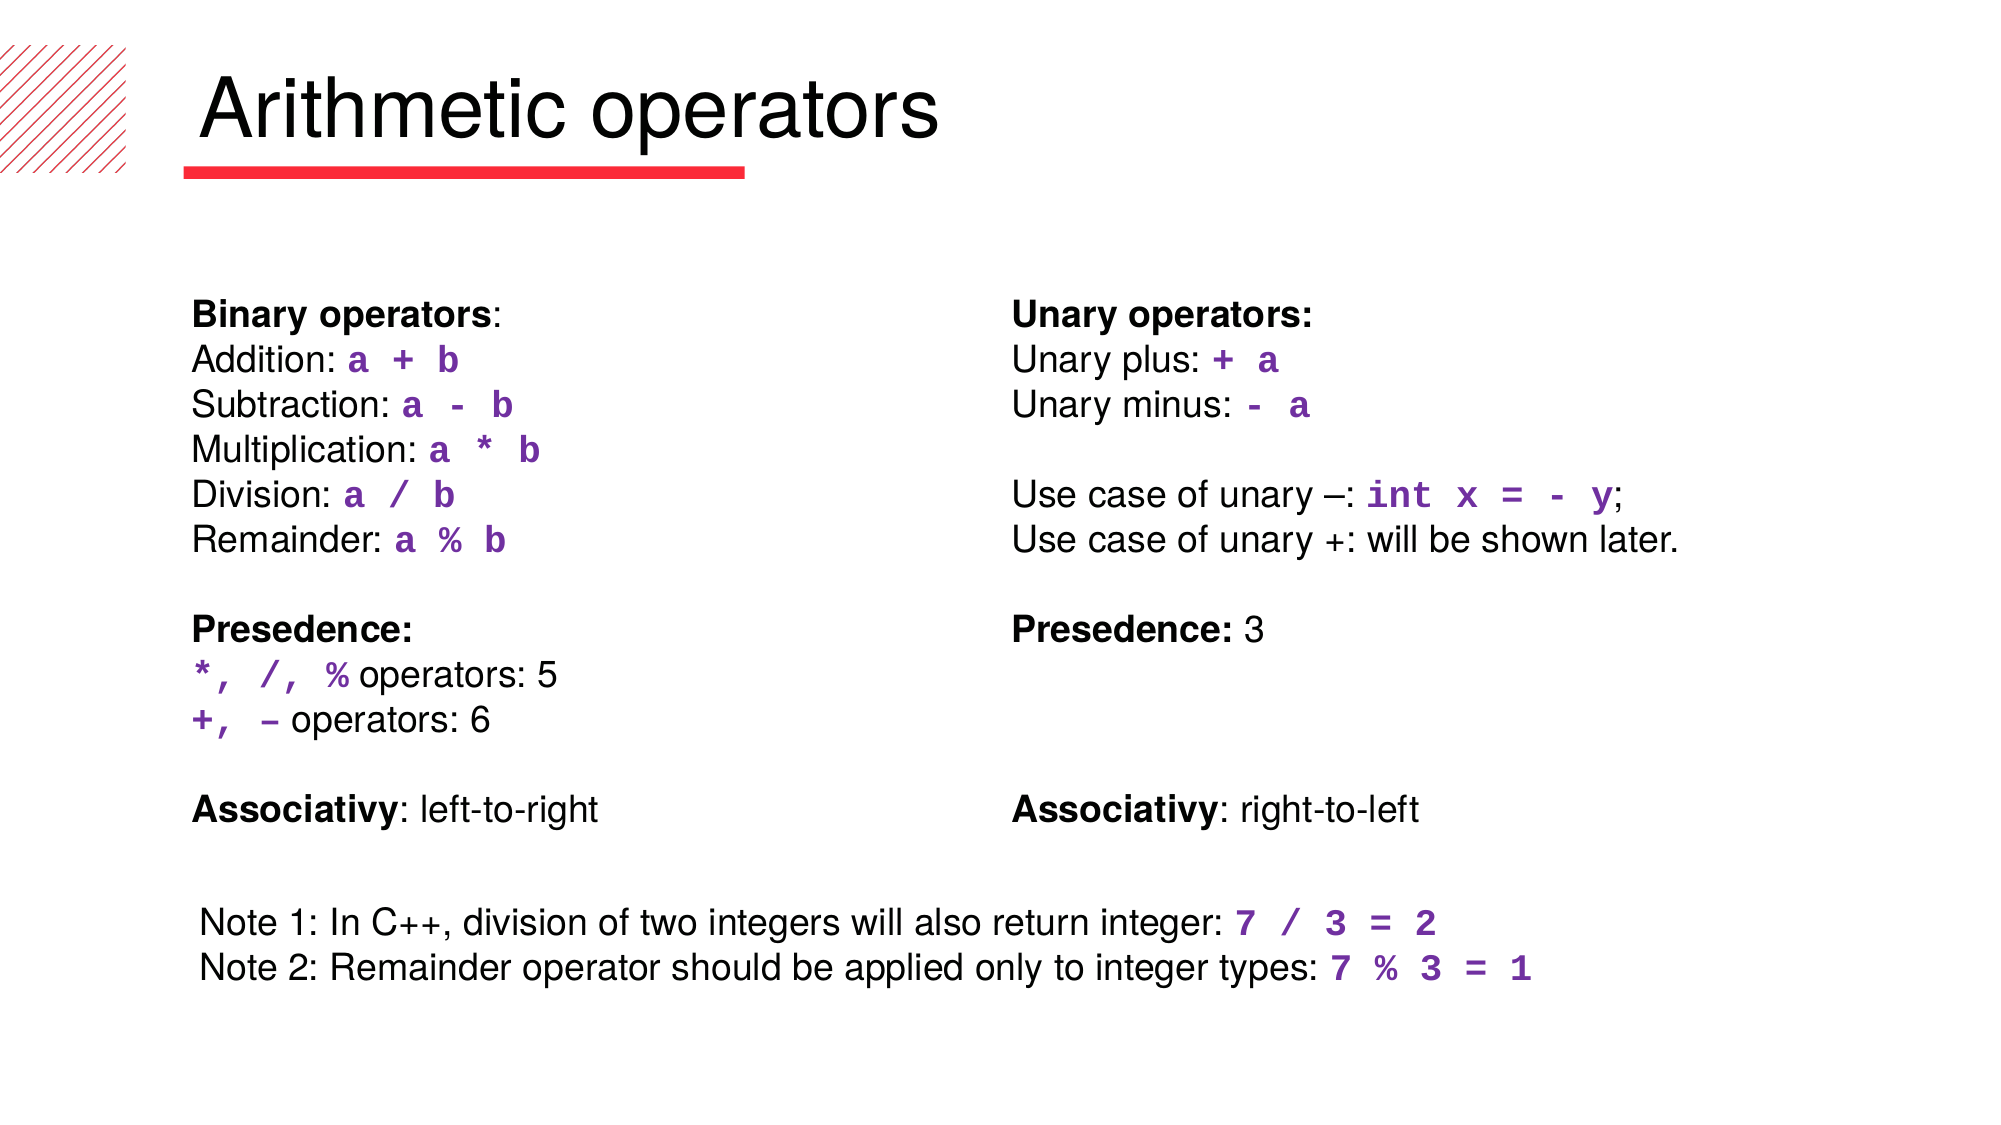

Arithmetic operators
Binary operators:
Addition: a + b
Subtraction: a - b
Multiplication: a * b
Division: a / b
Remainder: a % b

Presedence:
*, /, % operators: 5
+, – operators: 6

Associativy: left-to-right

Unary operators:
Unary plus: + a
Unary minus: - a

Use case of unary –: int x = - y;
Use case of unary +: will be shown later.

Presedence: 3

Associativy: right-to-left
Note 1: In C++, division of two integers will also return integer: 7 / 3 = 2
Note 2: Remainder operator should be applied only to integer types: 7 % 3 = 1